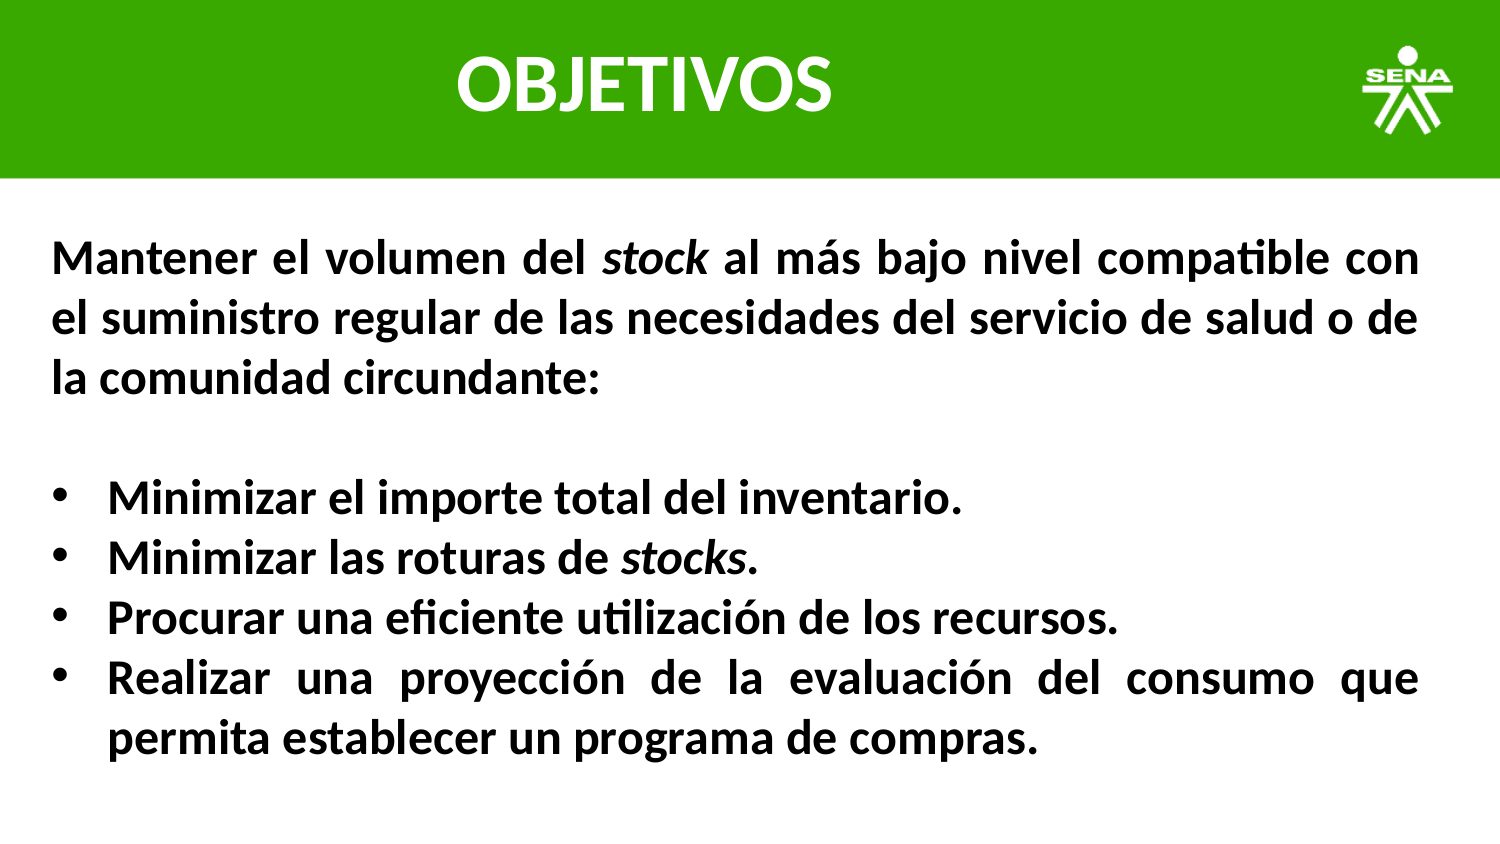

OBJETIVOS
Mantener el volumen del stock al más bajo nivel compatible con el suministro regular de las necesidades del servicio de salud o de la comunidad circundante:

Minimizar el importe total del inventario.
Minimizar las roturas de stocks.
Procurar una eficiente utilización de los recursos.
Realizar una proyección de la evaluación del consumo que permita establecer un programa de compras.